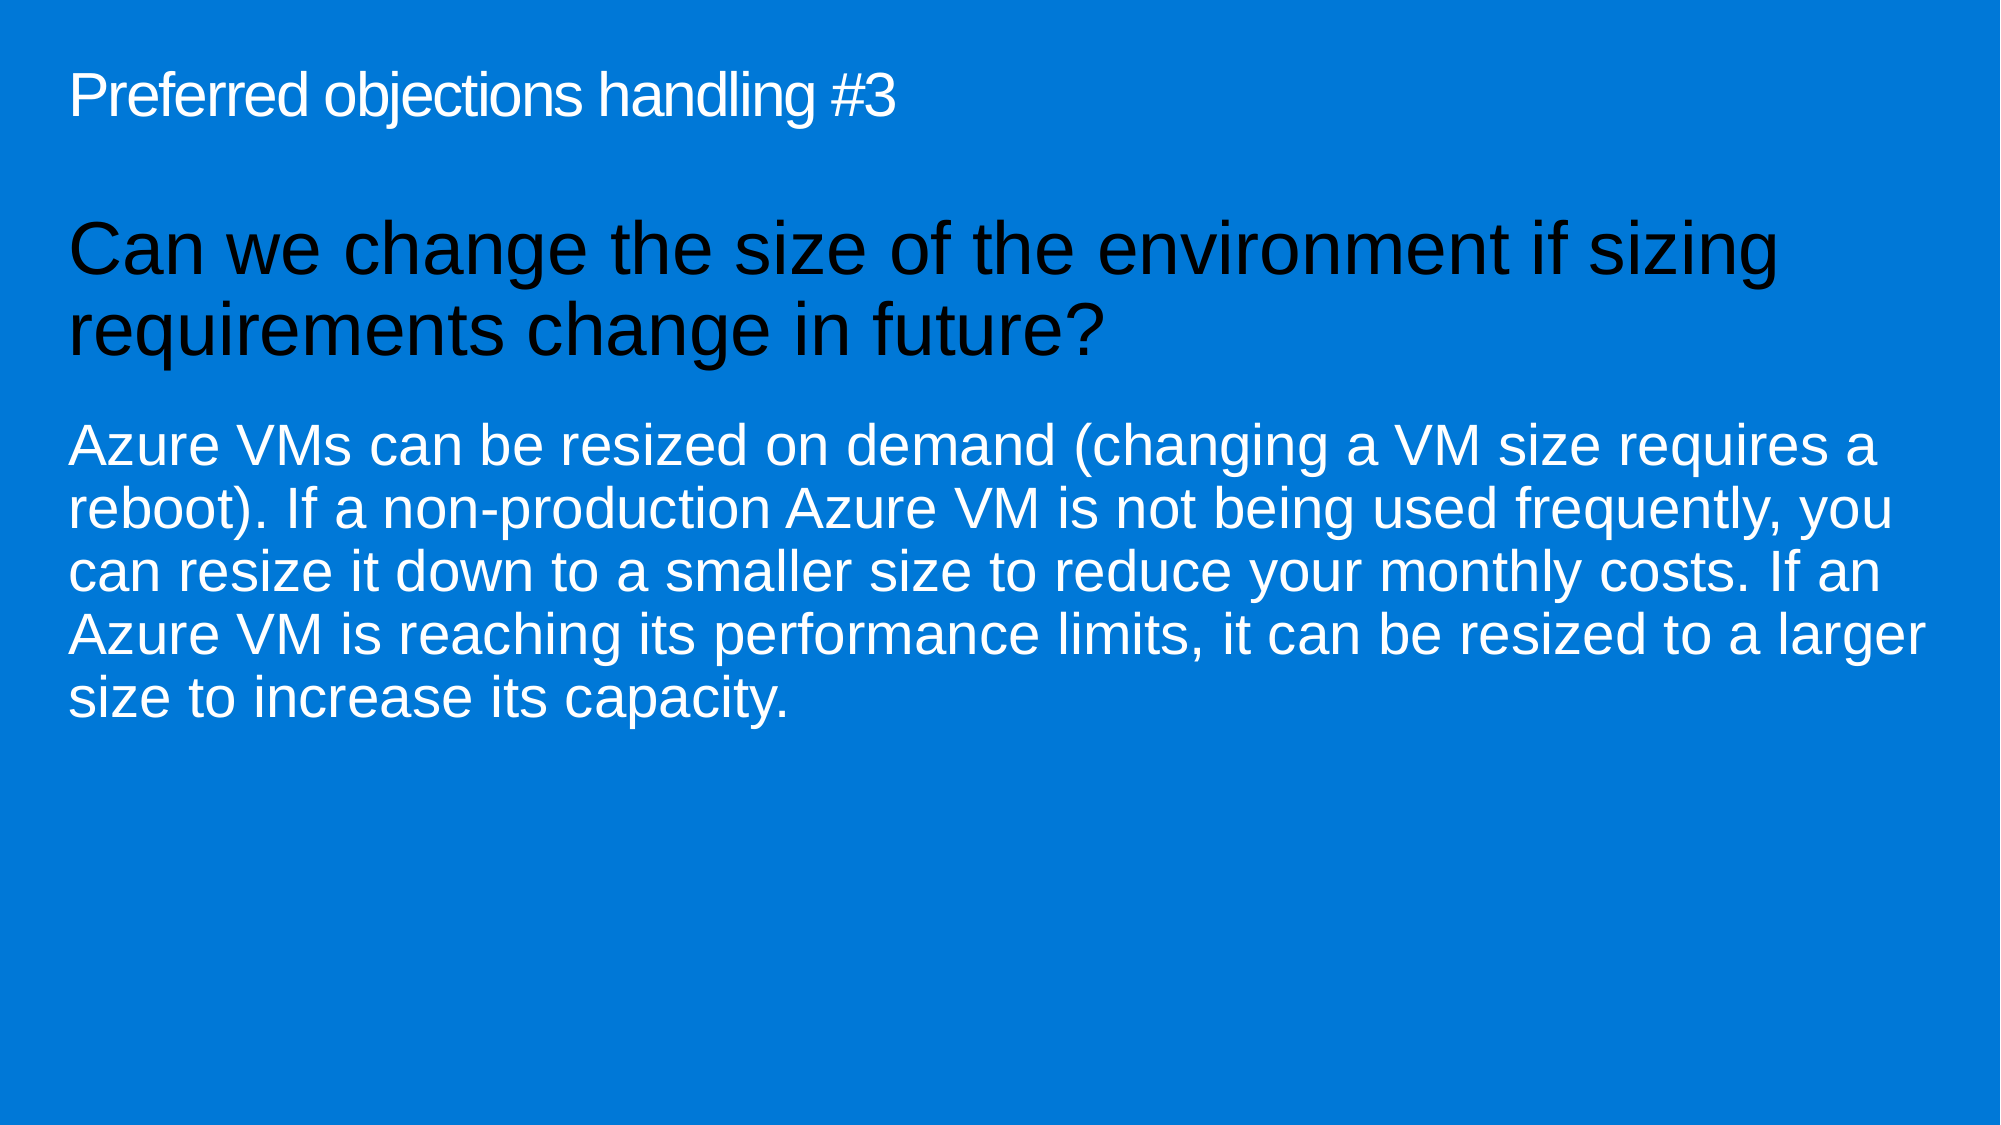

# Preferred objections handling #3
Can we change the size of the environment if sizing requirements change in future?

Azure VMs can be resized on demand (changing a VM size requires a reboot). If a non-production Azure VM is not being used frequently, you can resize it down to a smaller size to reduce your monthly costs. If an Azure VM is reaching its performance limits, it can be resized to a larger size to increase its capacity.